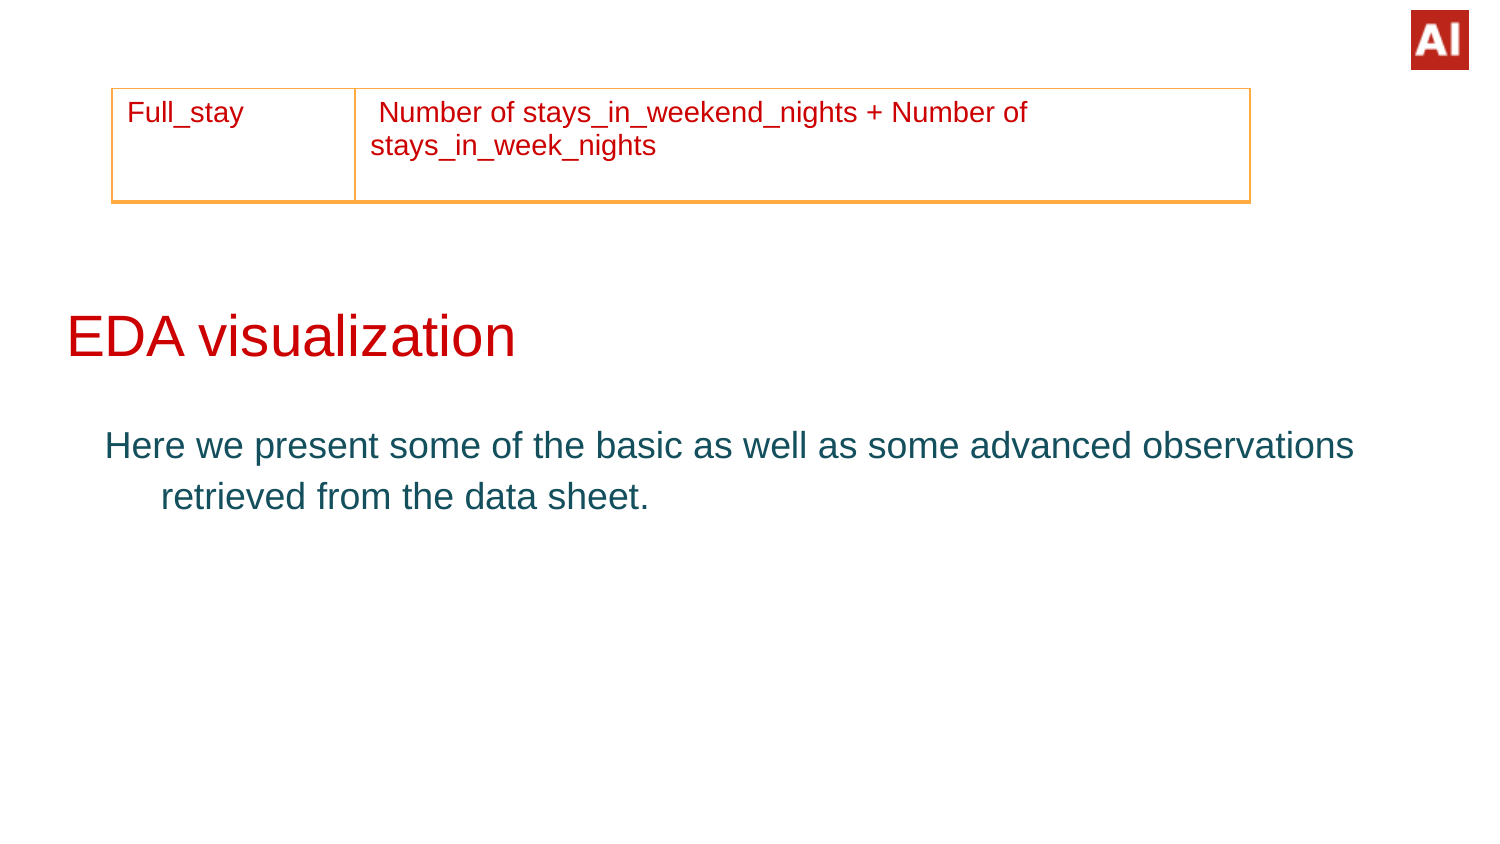

# EDA visualization
| Full\_stay | Number of stays\_in\_weekend\_nights + Number of stays\_in\_week\_nights |
| --- | --- |

Here we present some of the basic as well as some advanced observations retrieved from the data sheet.